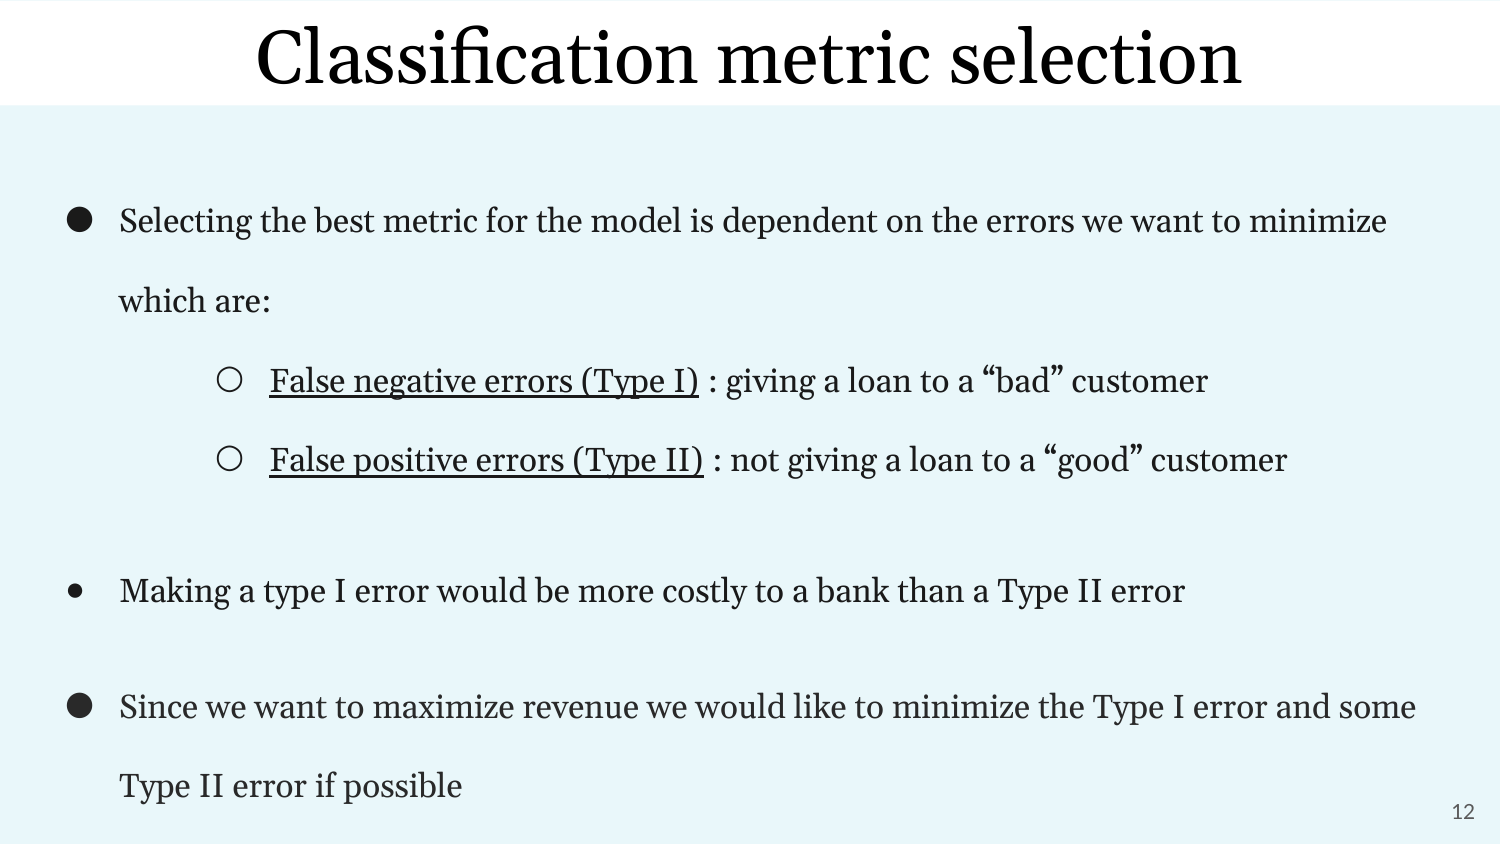

Classification metric selection
Selecting the best metric for the model is dependent on the errors we want to minimize which are:
False negative errors (Type I) : giving a loan to a “bad” customer
False positive errors (Type II) : not giving a loan to a “good” customer

Making a type I error would be more costly to a bank than a Type II error

Since we want to maximize revenue we would like to minimize the Type I error and some Type II error if possible
12